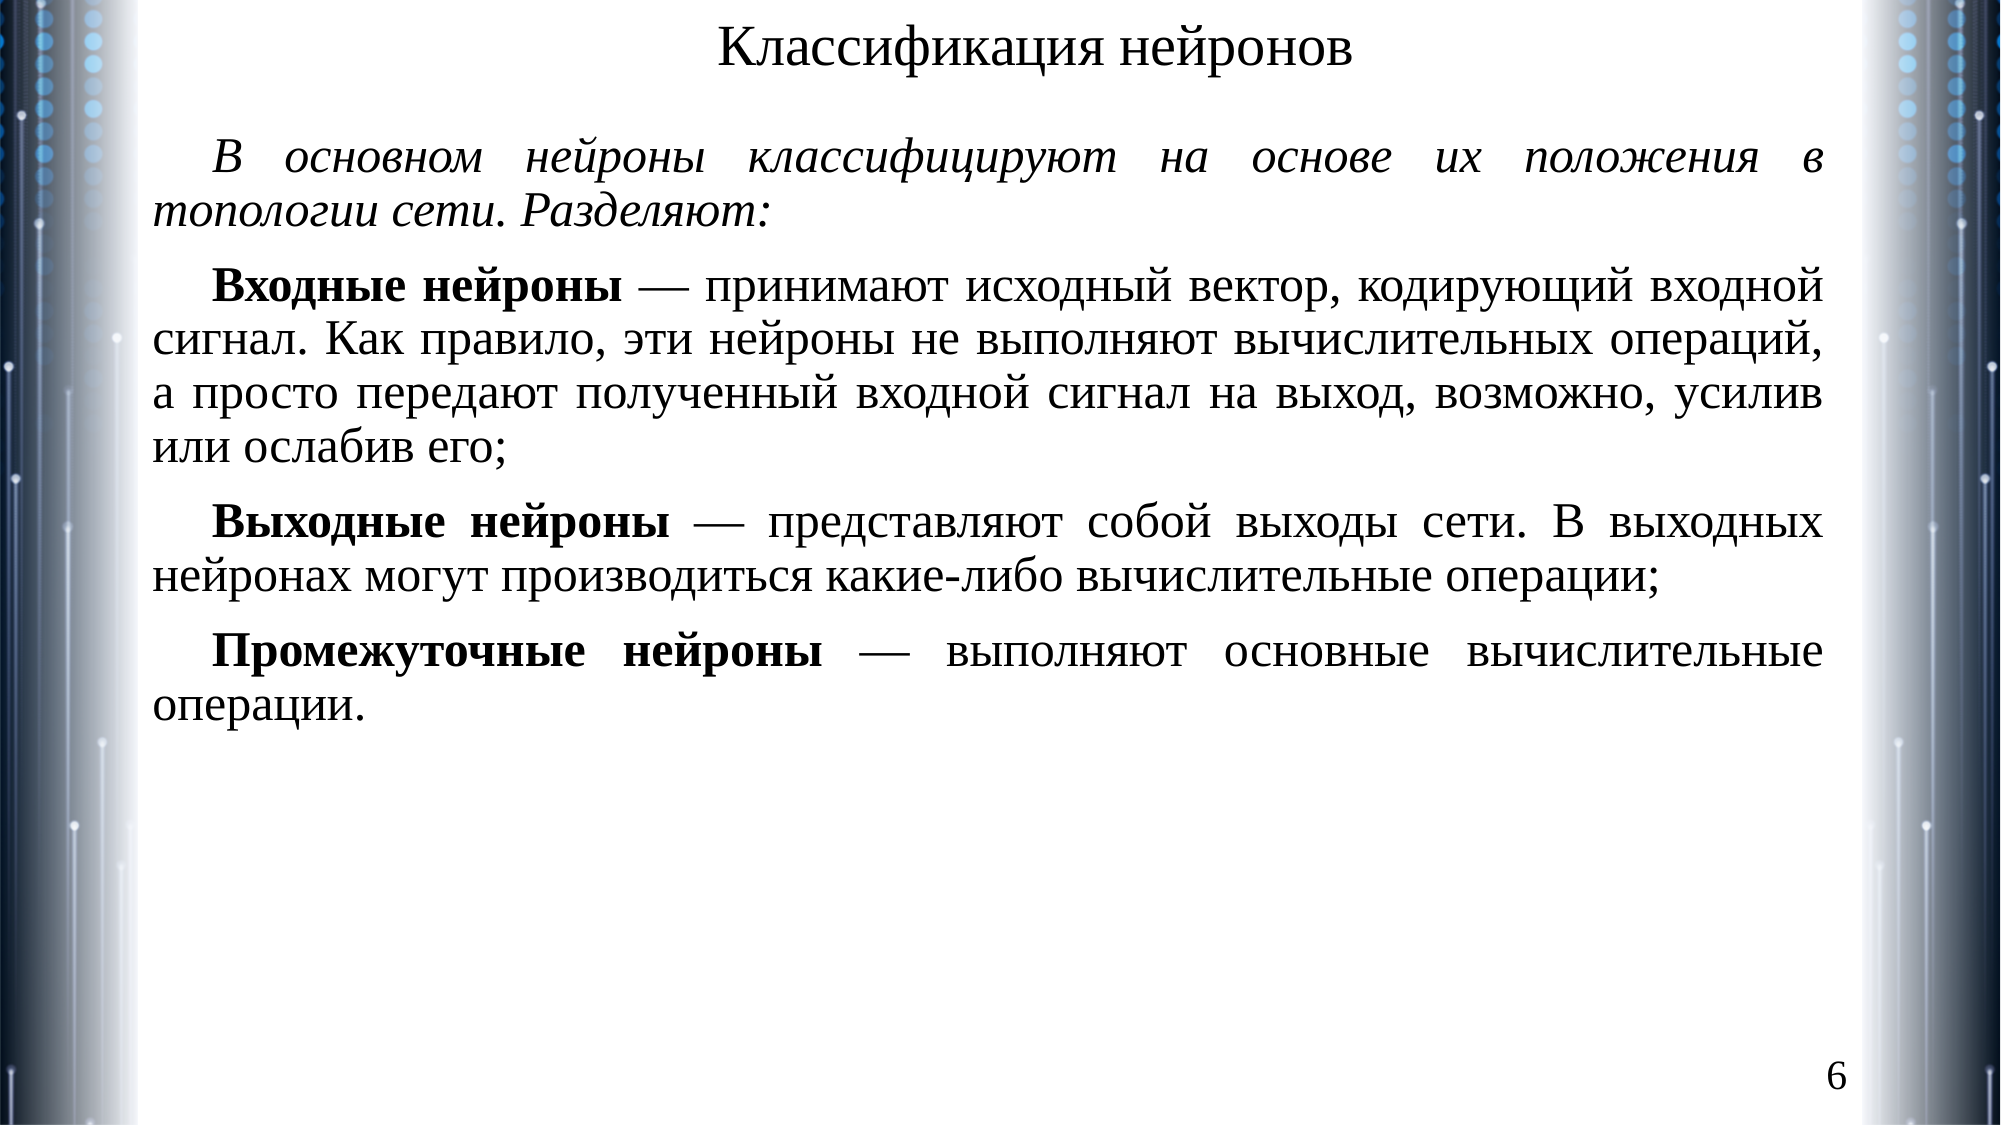

# Классификация нейронов
В основном нейроны классифицируют на основе их положения в топологии сети. Разделяют:
Входные нейроны — принимают исходный вектор, кодирующий входной сигнал. Как правило, эти нейроны не выполняют вычислительных операций, а просто передают полученный входной сигнал на выход, возможно, усилив или ослабив его;
Выходные нейроны — представляют собой выходы сети. В выходных нейронах могут производиться какие-либо вычислительные операции;
Промежуточные нейроны — выполняют основные вычислительные операции.
6